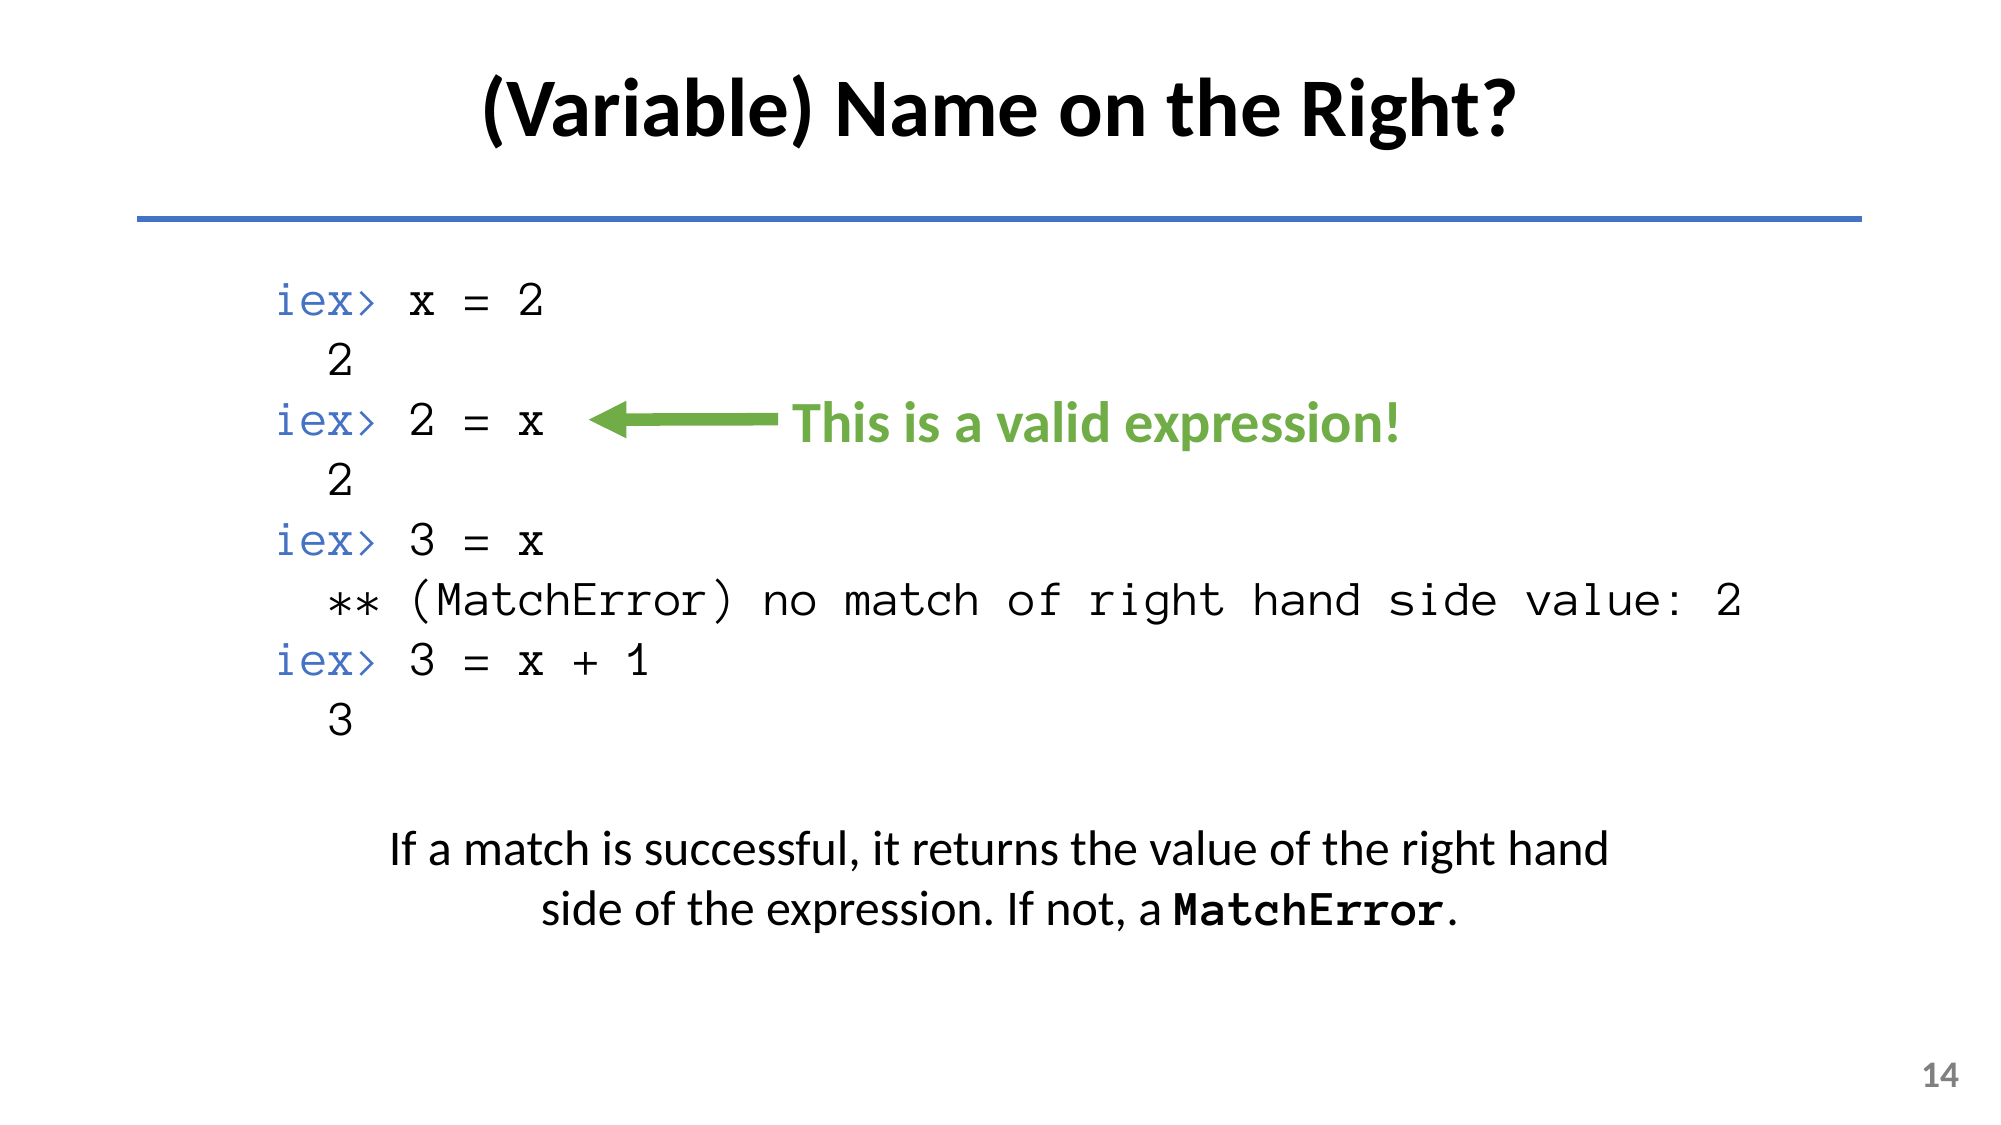

(Variable) Name on the Right?
iex> x = 2
  2
iex> 2 = x
  2
iex> 3 = x
  ** (MatchError) no match of right hand side value: 2
iex> 3 = x + 1
  3
This is a valid expression!
If a match is successful, it returns the value of the right hand side of the expression. If not, a MatchError.
14